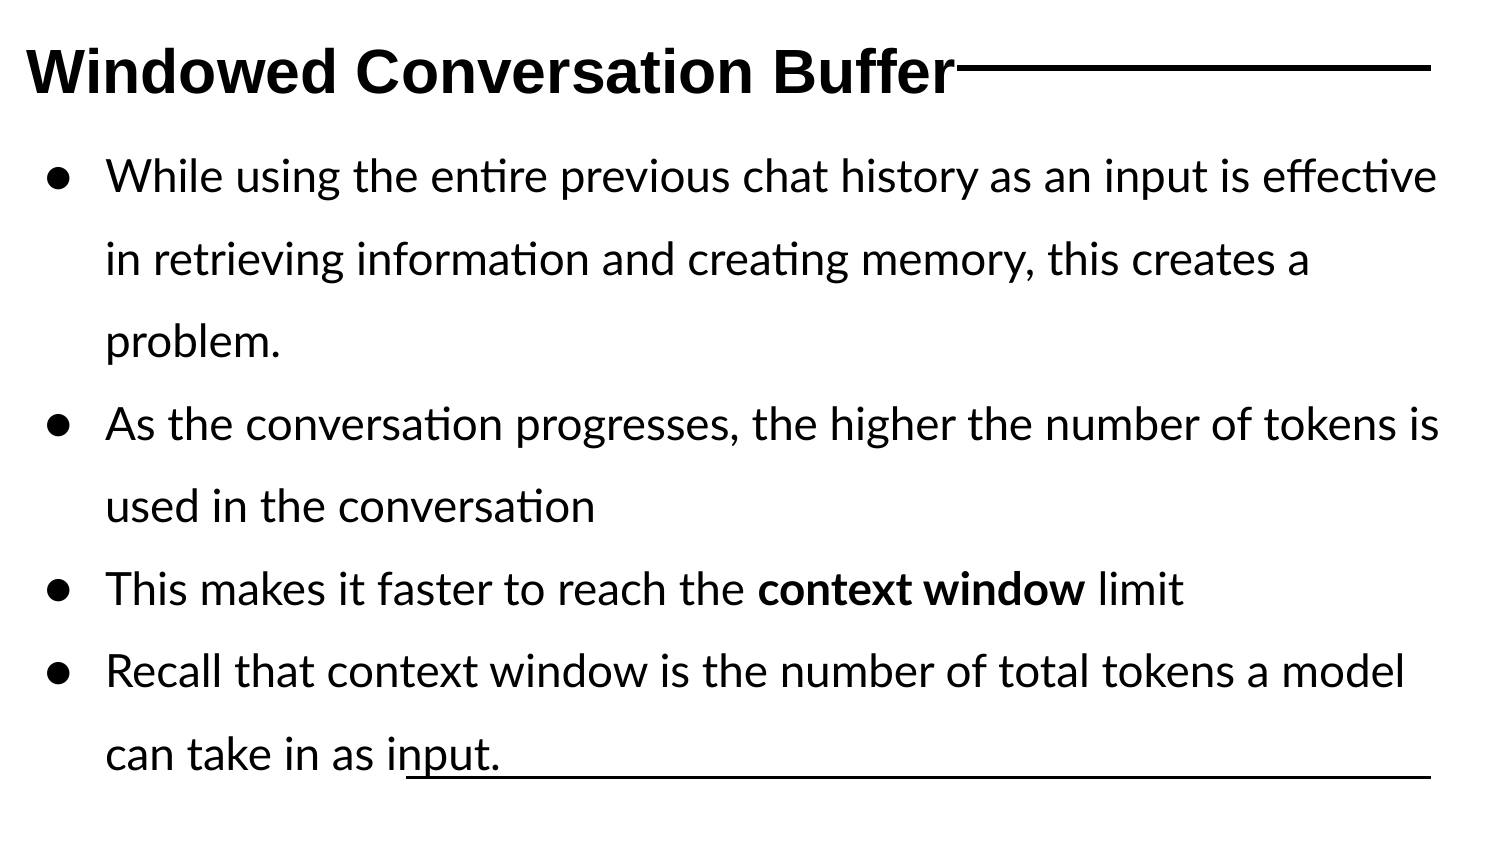

# Windowed Conversation Buffer
While using the entire previous chat history as an input is effective in retrieving information and creating memory, this creates a problem.
As the conversation progresses, the higher the number of tokens is used in the conversation
This makes it faster to reach the context window limit
Recall that context window is the number of total tokens a model can take in as input.